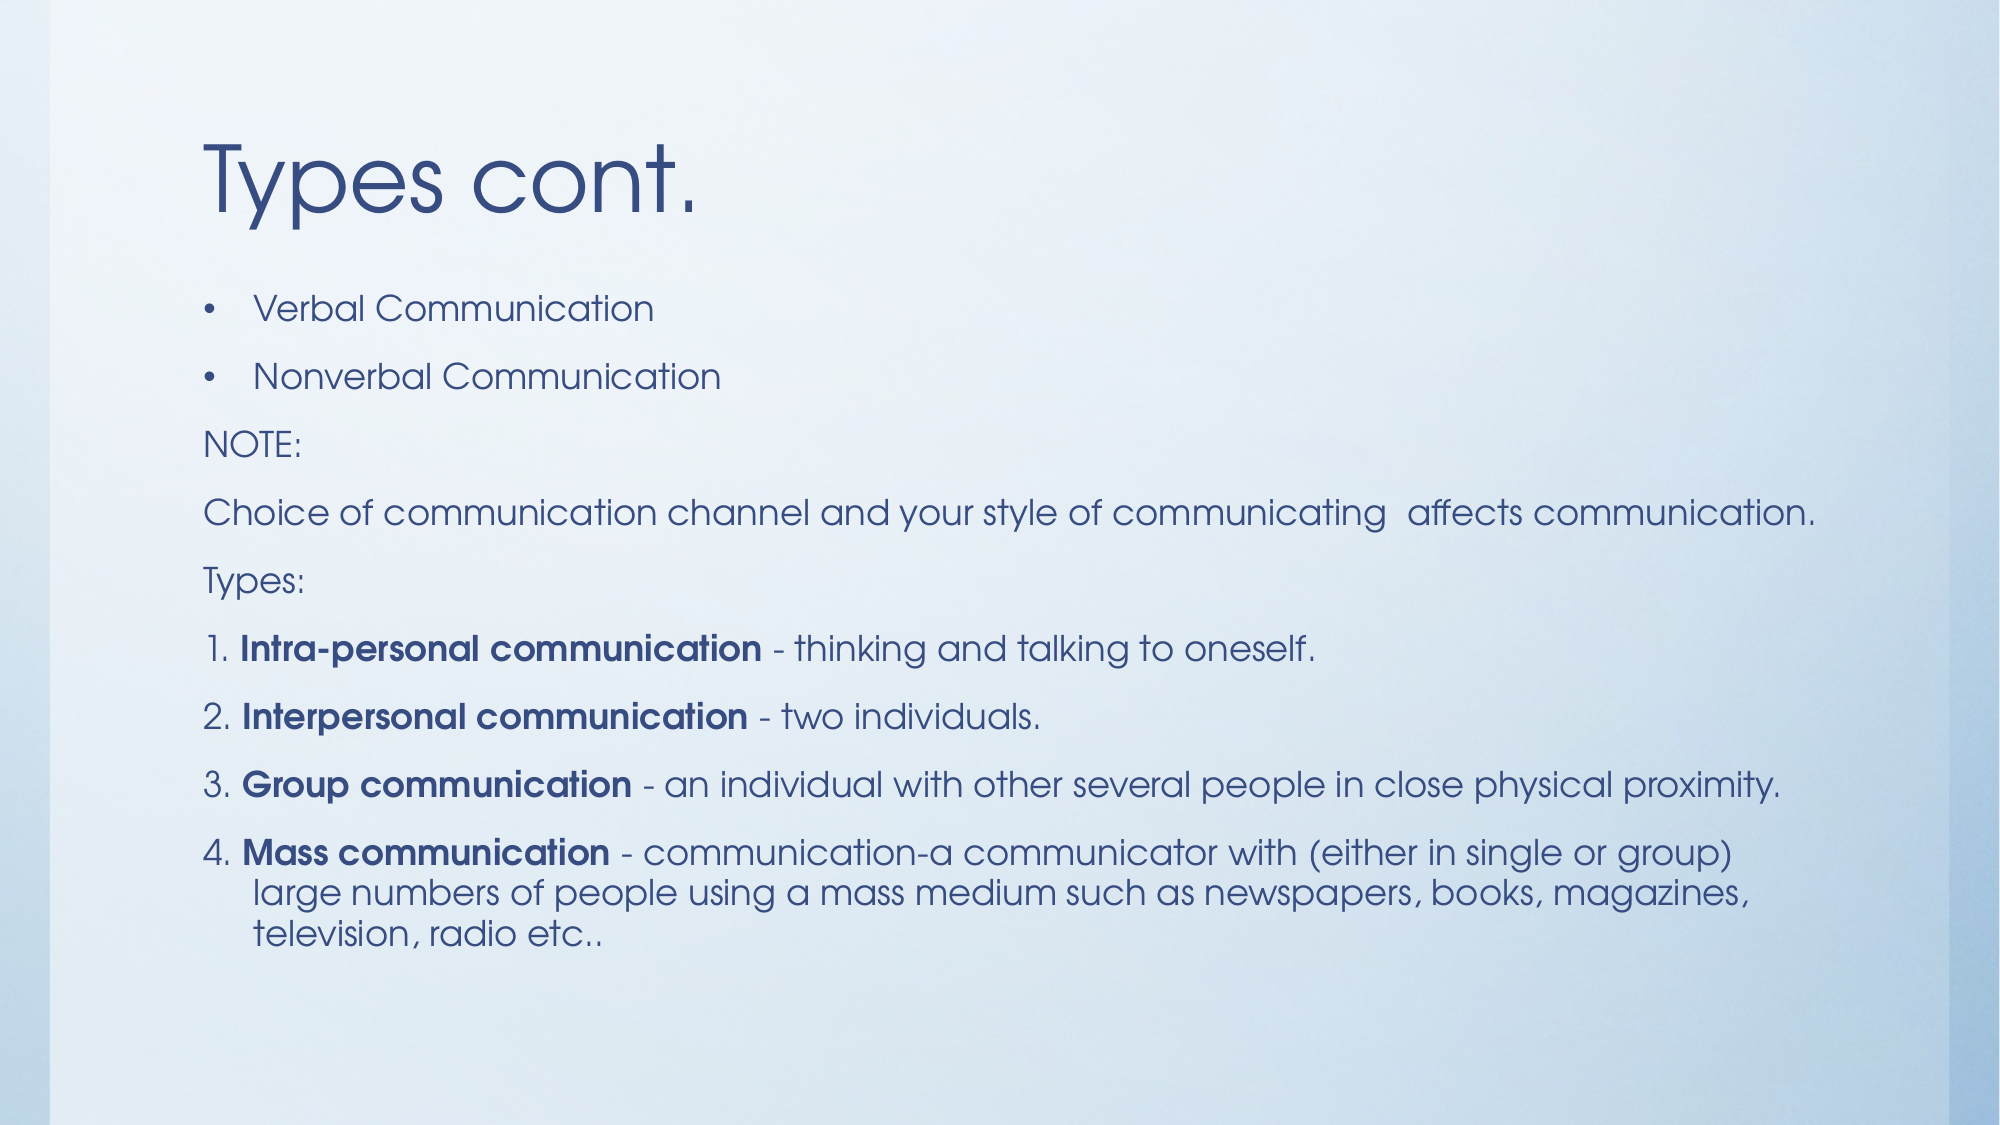

# Types cont.
Verbal Communication
Nonverbal Communication
NOTE:
Choice of communication channel and your style of communicating  affects communication.
Types:
1. Intra-personal communication - thinking and talking to oneself.
2. Interpersonal communication - two individuals.
3. Group communication - an individual with other several people in close physical proximity.
4. Mass communication - communication-a communicator with (either in single or group) large numbers of people using a mass medium such as newspapers, books, magazines, television, radio etc..